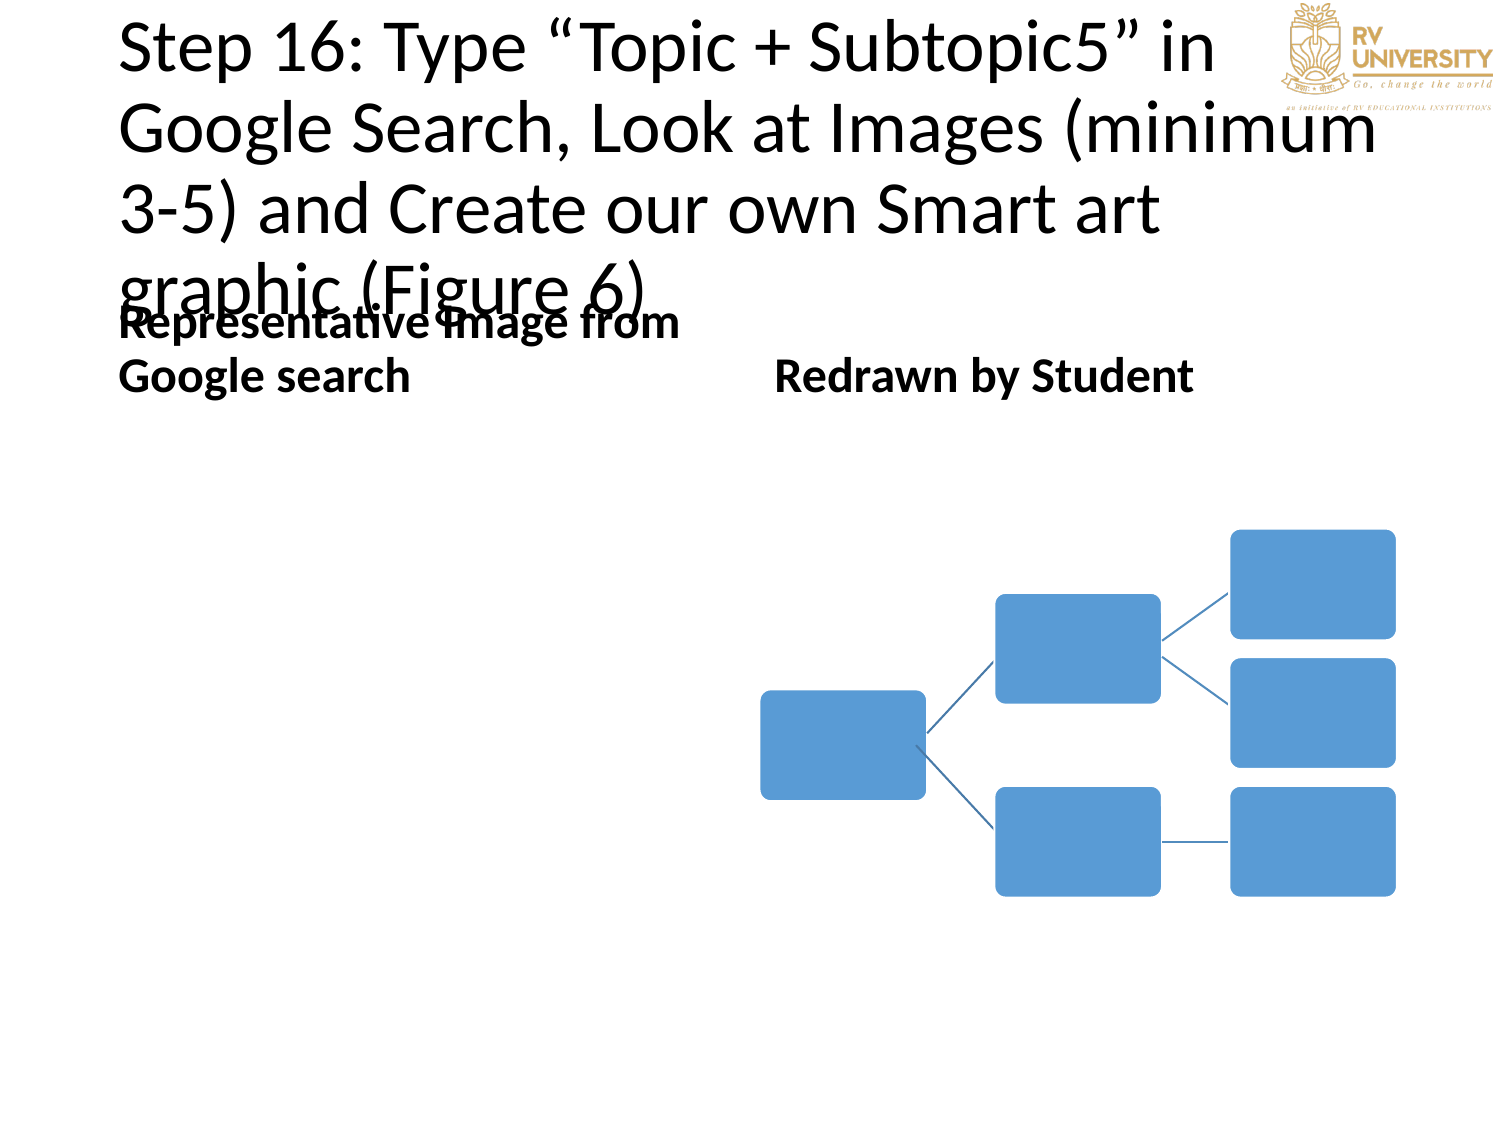

# Step 16: Type “Topic + Subtopic5” in Google Search, Look at Images (minimum 3-5) and Create our own Smart art graphic (Figure 6)
Representative Image from Google search
Redrawn by Student